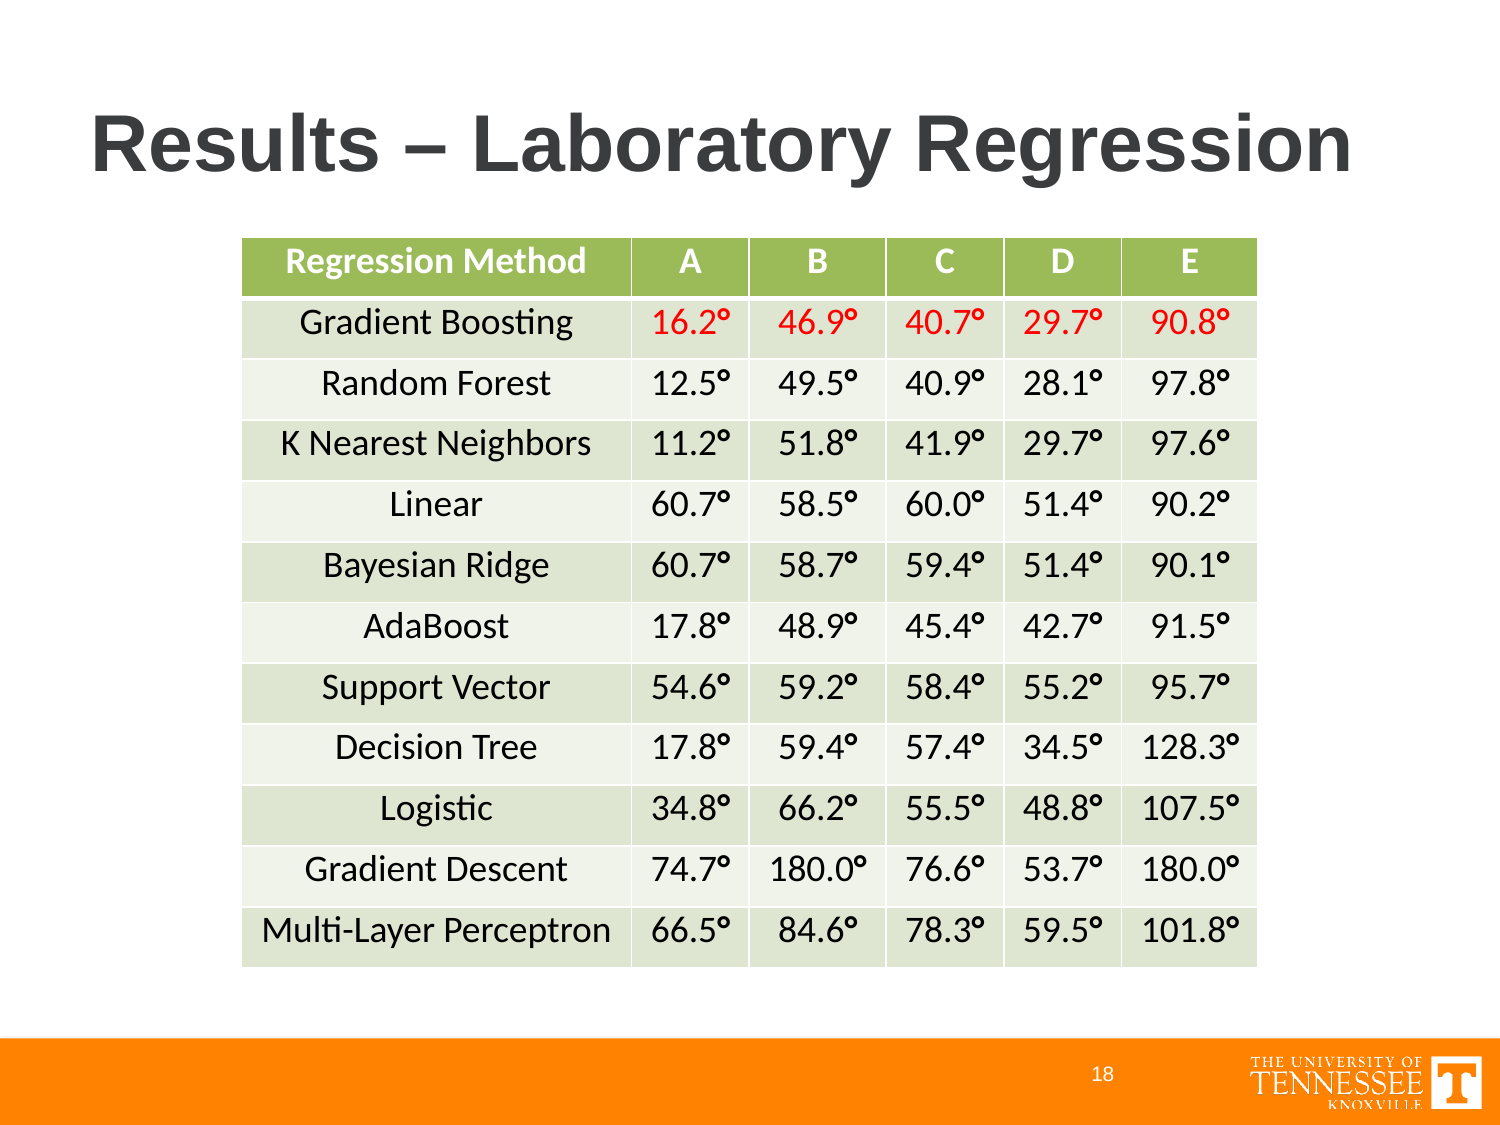

# Results – Laboratory Regression
| Regression Method | A | B | C | D | E |
| --- | --- | --- | --- | --- | --- |
| Gradient Boosting | 16.2° | 46.9° | 40.7° | 29.7° | 90.8° |
| Random Forest | 12.5° | 49.5° | 40.9° | 28.1° | 97.8° |
| K Nearest Neighbors | 11.2° | 51.8° | 41.9° | 29.7° | 97.6° |
| Linear | 60.7° | 58.5° | 60.0° | 51.4° | 90.2° |
| Bayesian Ridge | 60.7° | 58.7° | 59.4° | 51.4° | 90.1° |
| AdaBoost | 17.8° | 48.9° | 45.4° | 42.7° | 91.5° |
| Support Vector | 54.6° | 59.2° | 58.4° | 55.2° | 95.7° |
| Decision Tree | 17.8° | 59.4° | 57.4° | 34.5° | 128.3° |
| Logistic | 34.8° | 66.2° | 55.5° | 48.8° | 107.5° |
| Gradient Descent | 74.7° | 180.0° | 76.6° | 53.7° | 180.0° |
| Multi-Layer Perceptron | 66.5° | 84.6° | 78.3° | 59.5° | 101.8° |
18